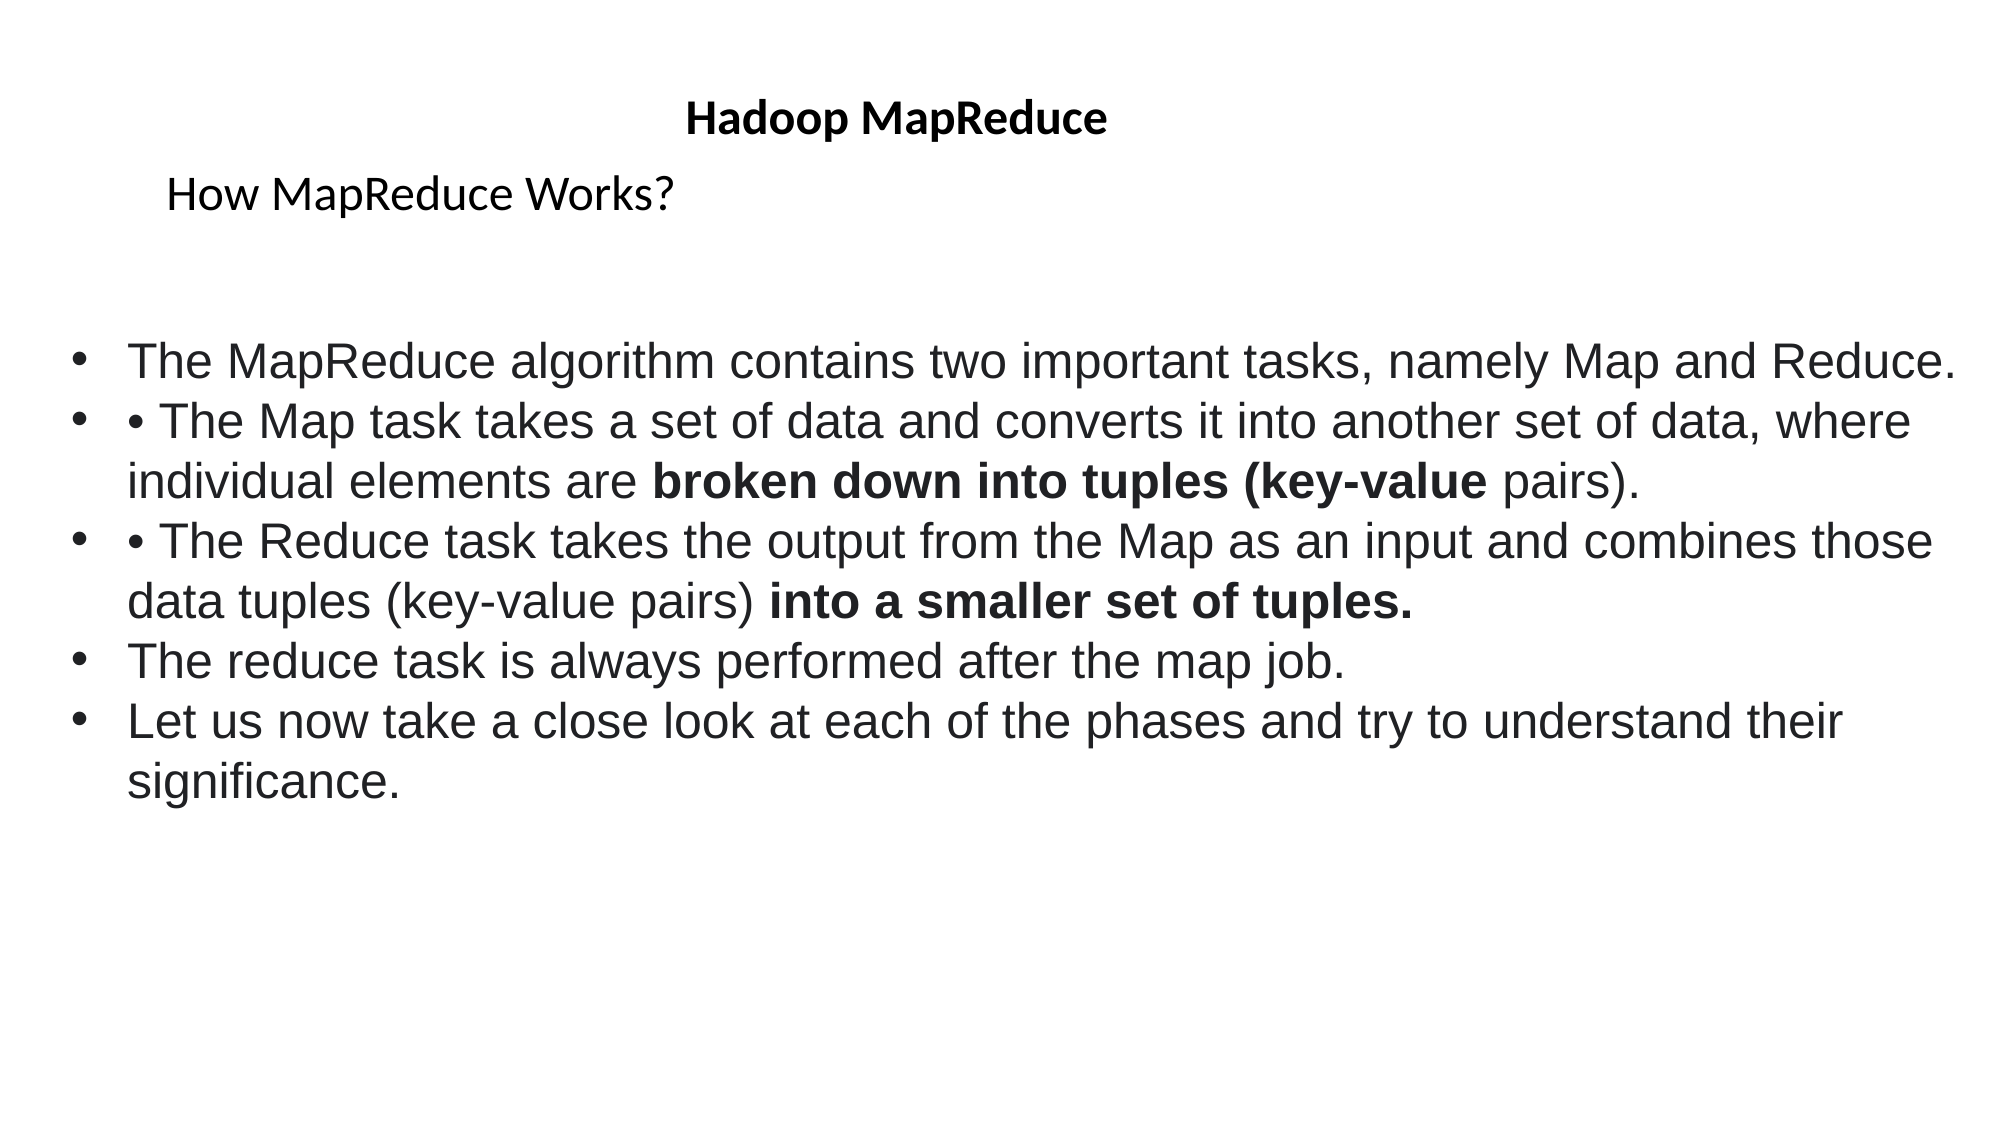

Hadoop MapReduce
How MapReduce Works?
The MapReduce algorithm contains two important tasks, namely Map and Reduce.
• The Map task takes a set of data and converts it into another set of data, where individual elements are broken down into tuples (key-value pairs).
• The Reduce task takes the output from the Map as an input and combines those data tuples (key-value pairs) into a smaller set of tuples.
The reduce task is always performed after the map job.
Let us now take a close look at each of the phases and try to understand their significance.